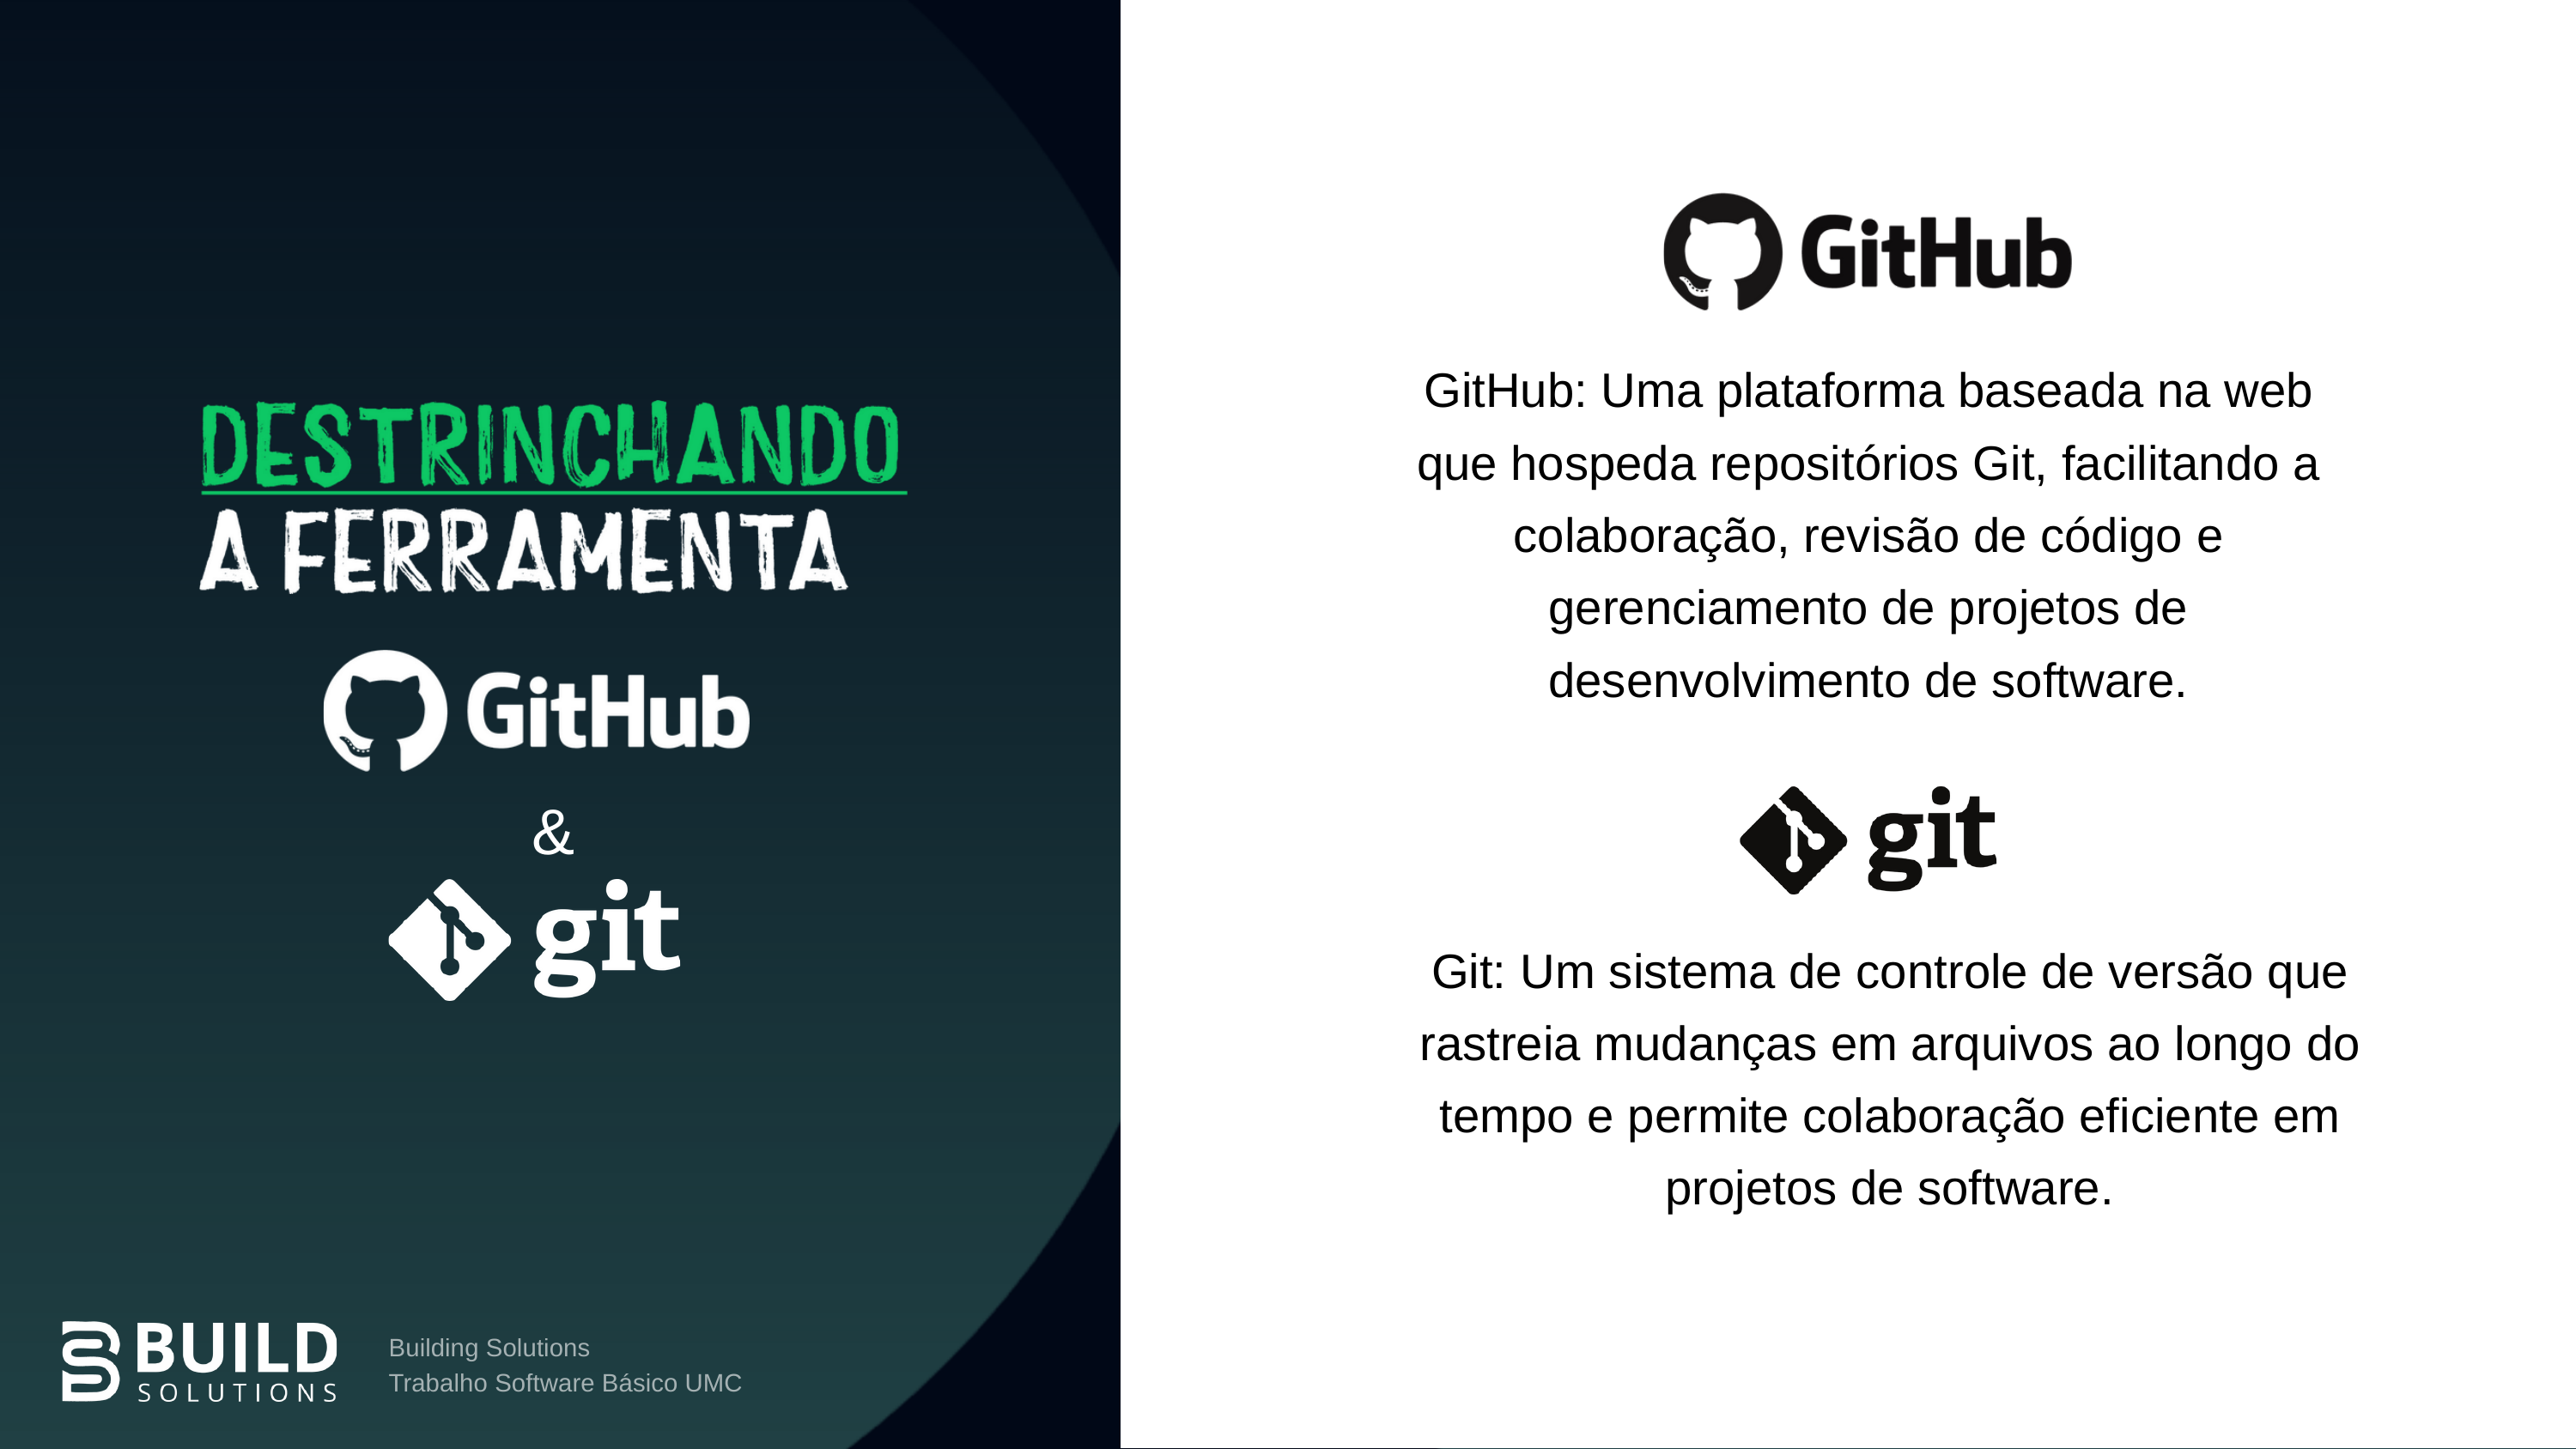

GitHub: Uma plataforma baseada na web que hospeda repositórios Git, facilitando a colaboração, revisão de código e gerenciamento de projetos de desenvolvimento de software.

&

Git: Um sistema de controle de versão que rastreia mudanças em arquivos ao longo do tempo e permite colaboração eficiente em projetos de software.

Building Solutions
Trabalho Software Básico UMC